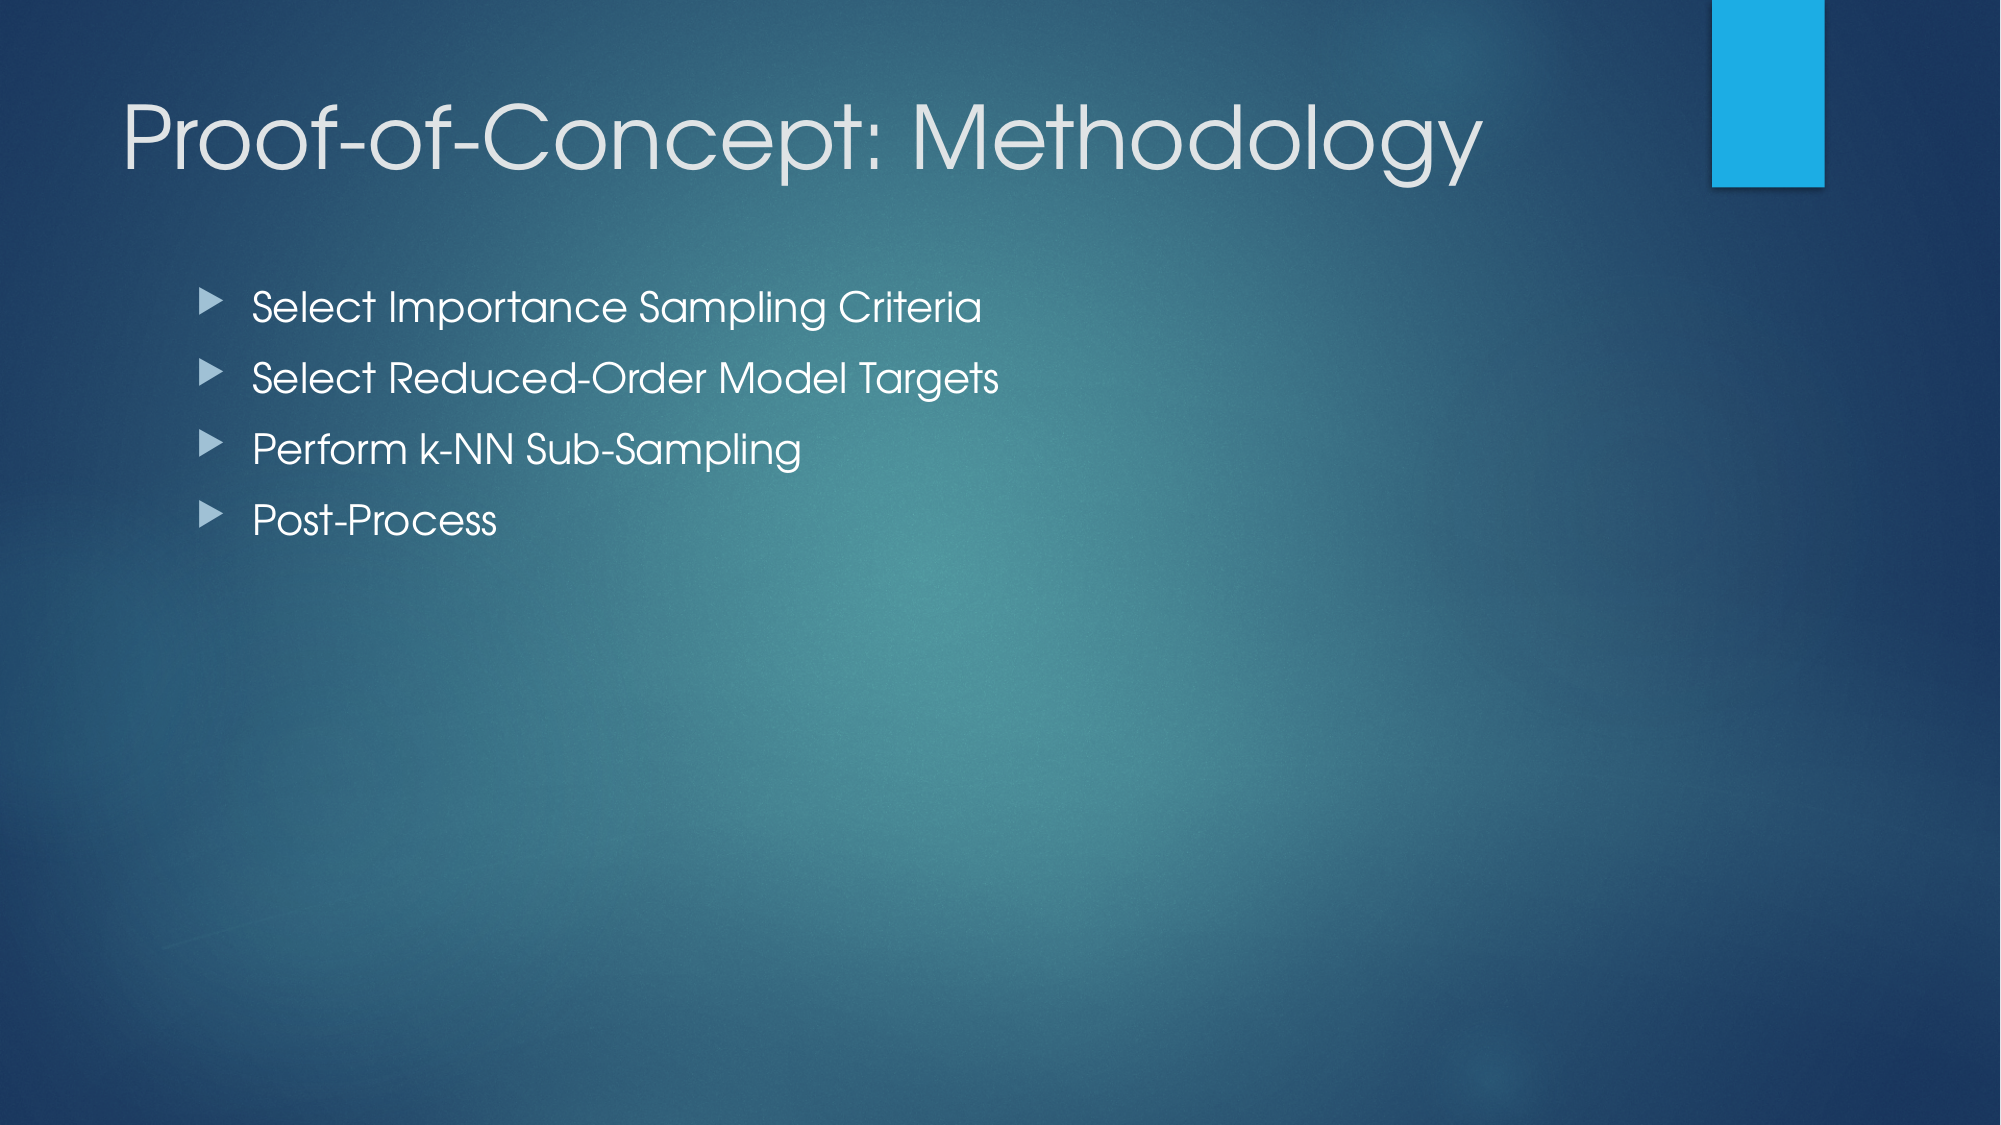

# Proof-of-Concept: Methodology
Select Importance Sampling Criteria
Select Reduced-Order Model Targets
Perform k-NN Sub-Sampling
Post-Process